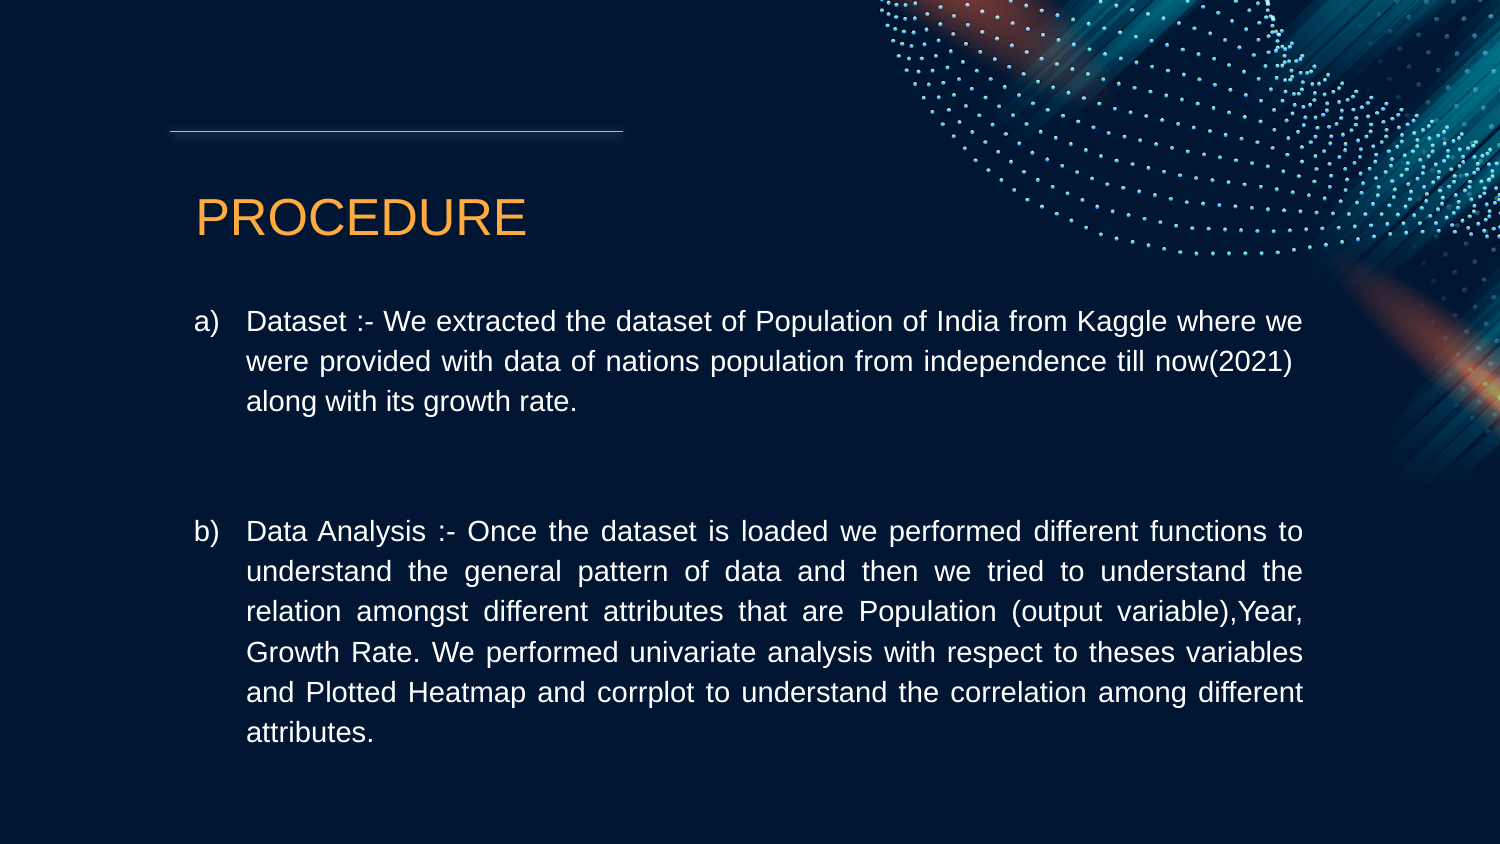

PROCEDURE
Dataset :- We extracted the dataset of Population of India from Kaggle where we were provided with data of nations population from independence till now(2021)  along with its growth rate.

Data Analysis :- Once the dataset is loaded we performed different functions to understand the general pattern of data and then we tried to understand the relation amongst different attributes that are Population (output variable),Year, Growth Rate. We performed univariate analysis with respect to theses variables and Plotted Heatmap and corrplot to understand the correlation among different attributes.